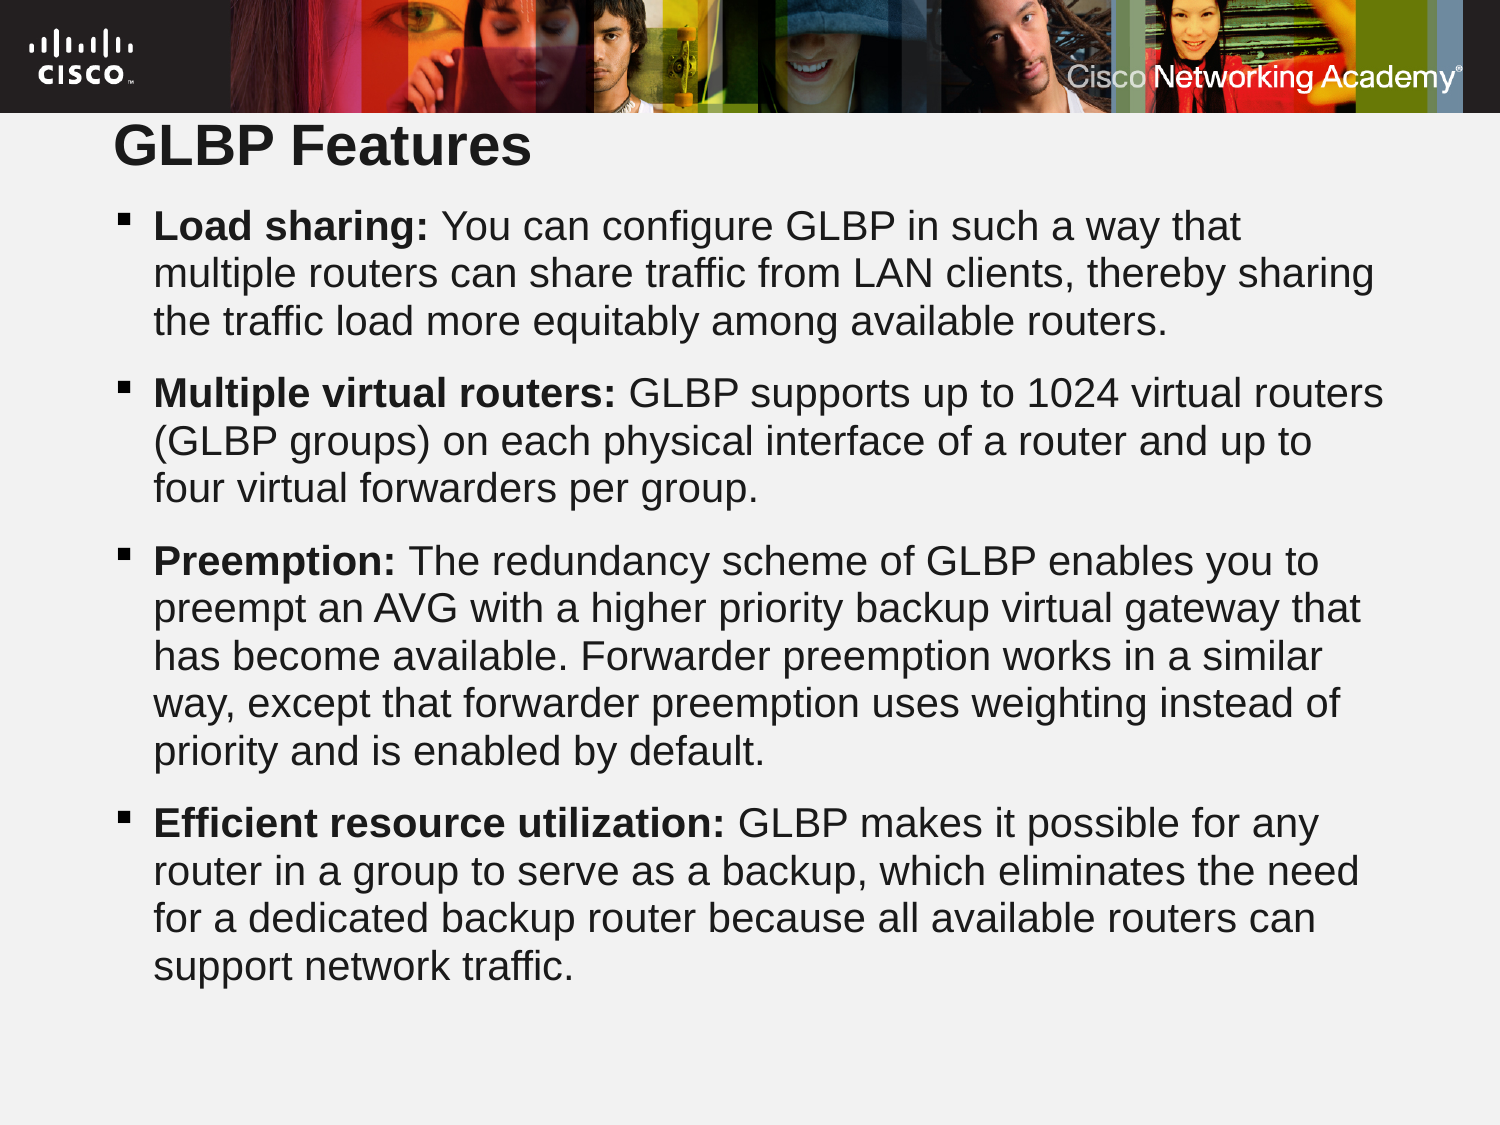

# GLBP Features
Load sharing: You can configure GLBP in such a way that multiple routers can share traffic from LAN clients, thereby sharing the traffic load more equitably among available routers.
Multiple virtual routers: GLBP supports up to 1024 virtual routers (GLBP groups) on each physical interface of a router and up to four virtual forwarders per group.
Preemption: The redundancy scheme of GLBP enables you to preempt an AVG with a higher priority backup virtual gateway that has become available. Forwarder preemption works in a similar way, except that forwarder preemption uses weighting instead of priority and is enabled by default.
Efficient resource utilization: GLBP makes it possible for any router in a group to serve as a backup, which eliminates the need for a dedicated backup router because all available routers can support network traffic.